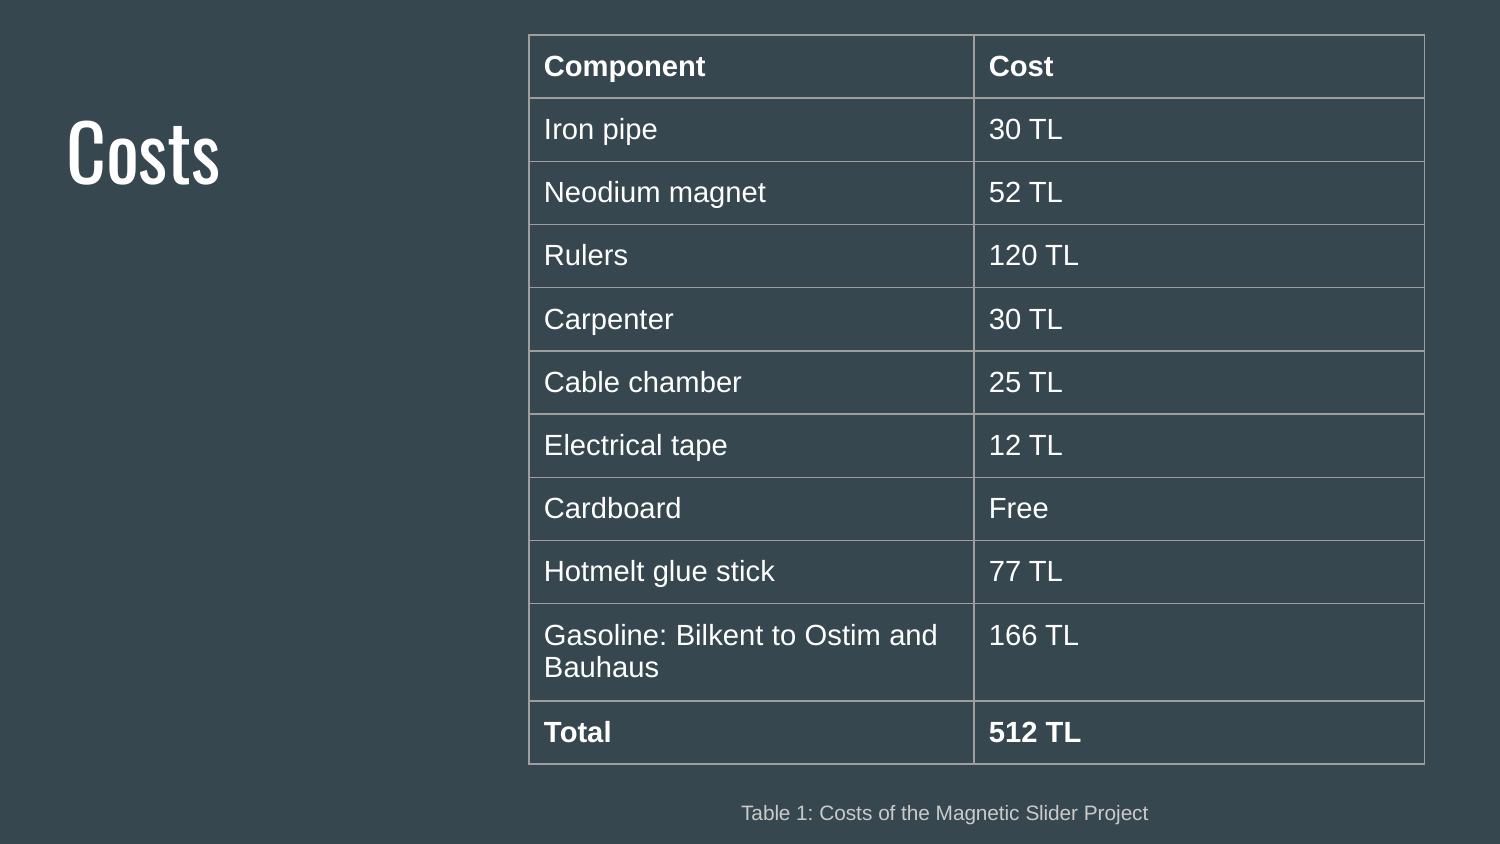

| Component | Cost |
| --- | --- |
| Iron pipe | 30 TL |
| Neodium magnet | 52 TL |
| Rulers | 120 TL |
| Carpenter | 30 TL |
| Cable chamber | 25 TL |
| Electrical tape | 12 TL |
| Cardboard | Free |
| Hotmelt glue stick | 77 TL |
| Gasoline: Bilkent to Ostim and Bauhaus | 166 TL |
| Total | 512 TL |
# Costs

Table 1: Costs of the Magnetic Slider Project